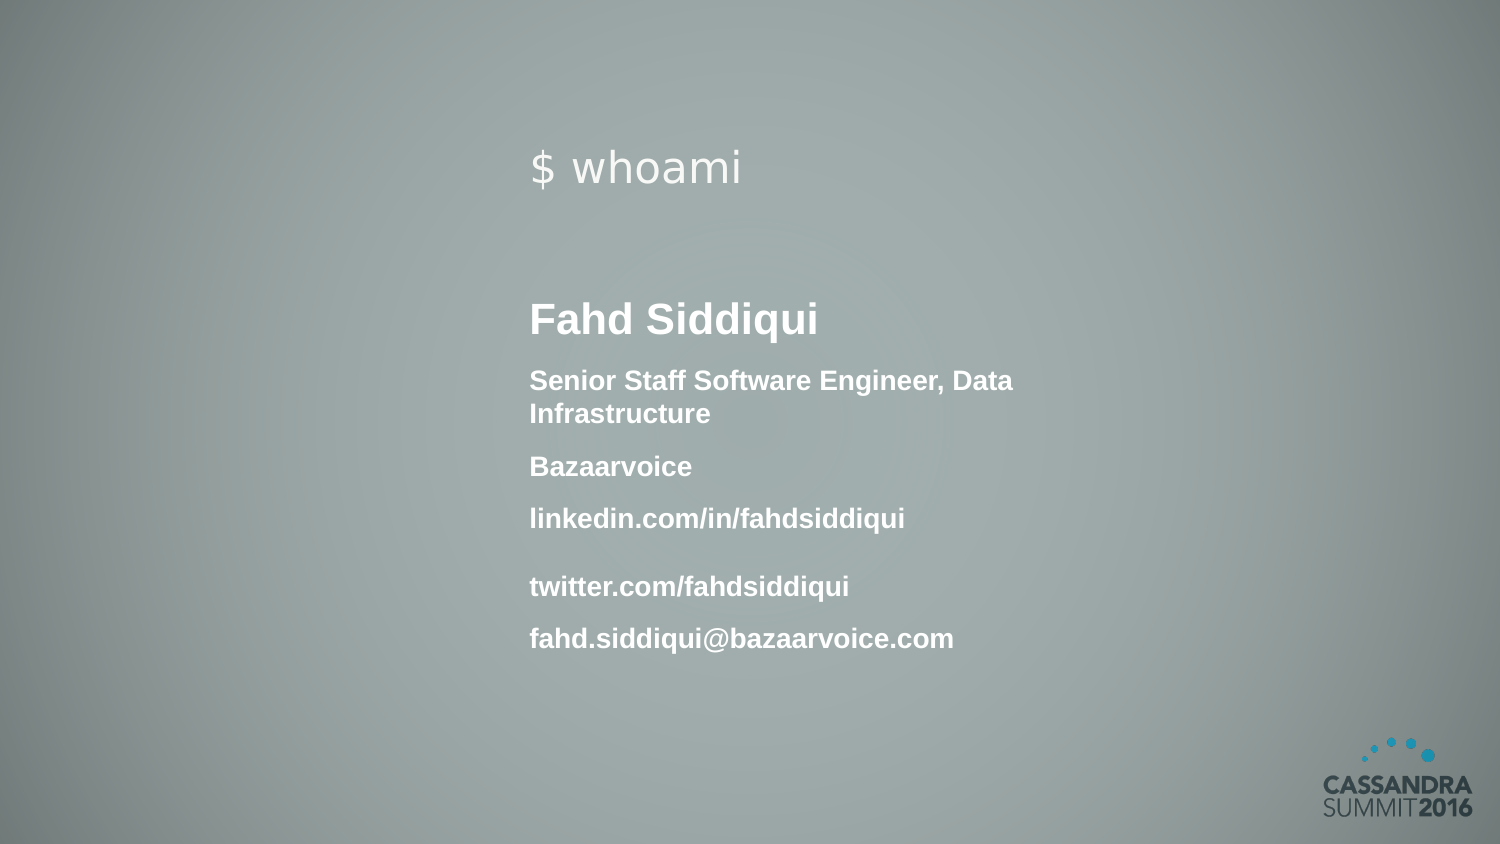

$ whoami
Fahd Siddiqui
Senior Staff Software Engineer, Data Infrastructure
Bazaarvoice
linkedin.com/in/fahdsiddiqui
twitter.com/fahdsiddiqui
fahd.siddiqui@bazaarvoice.com